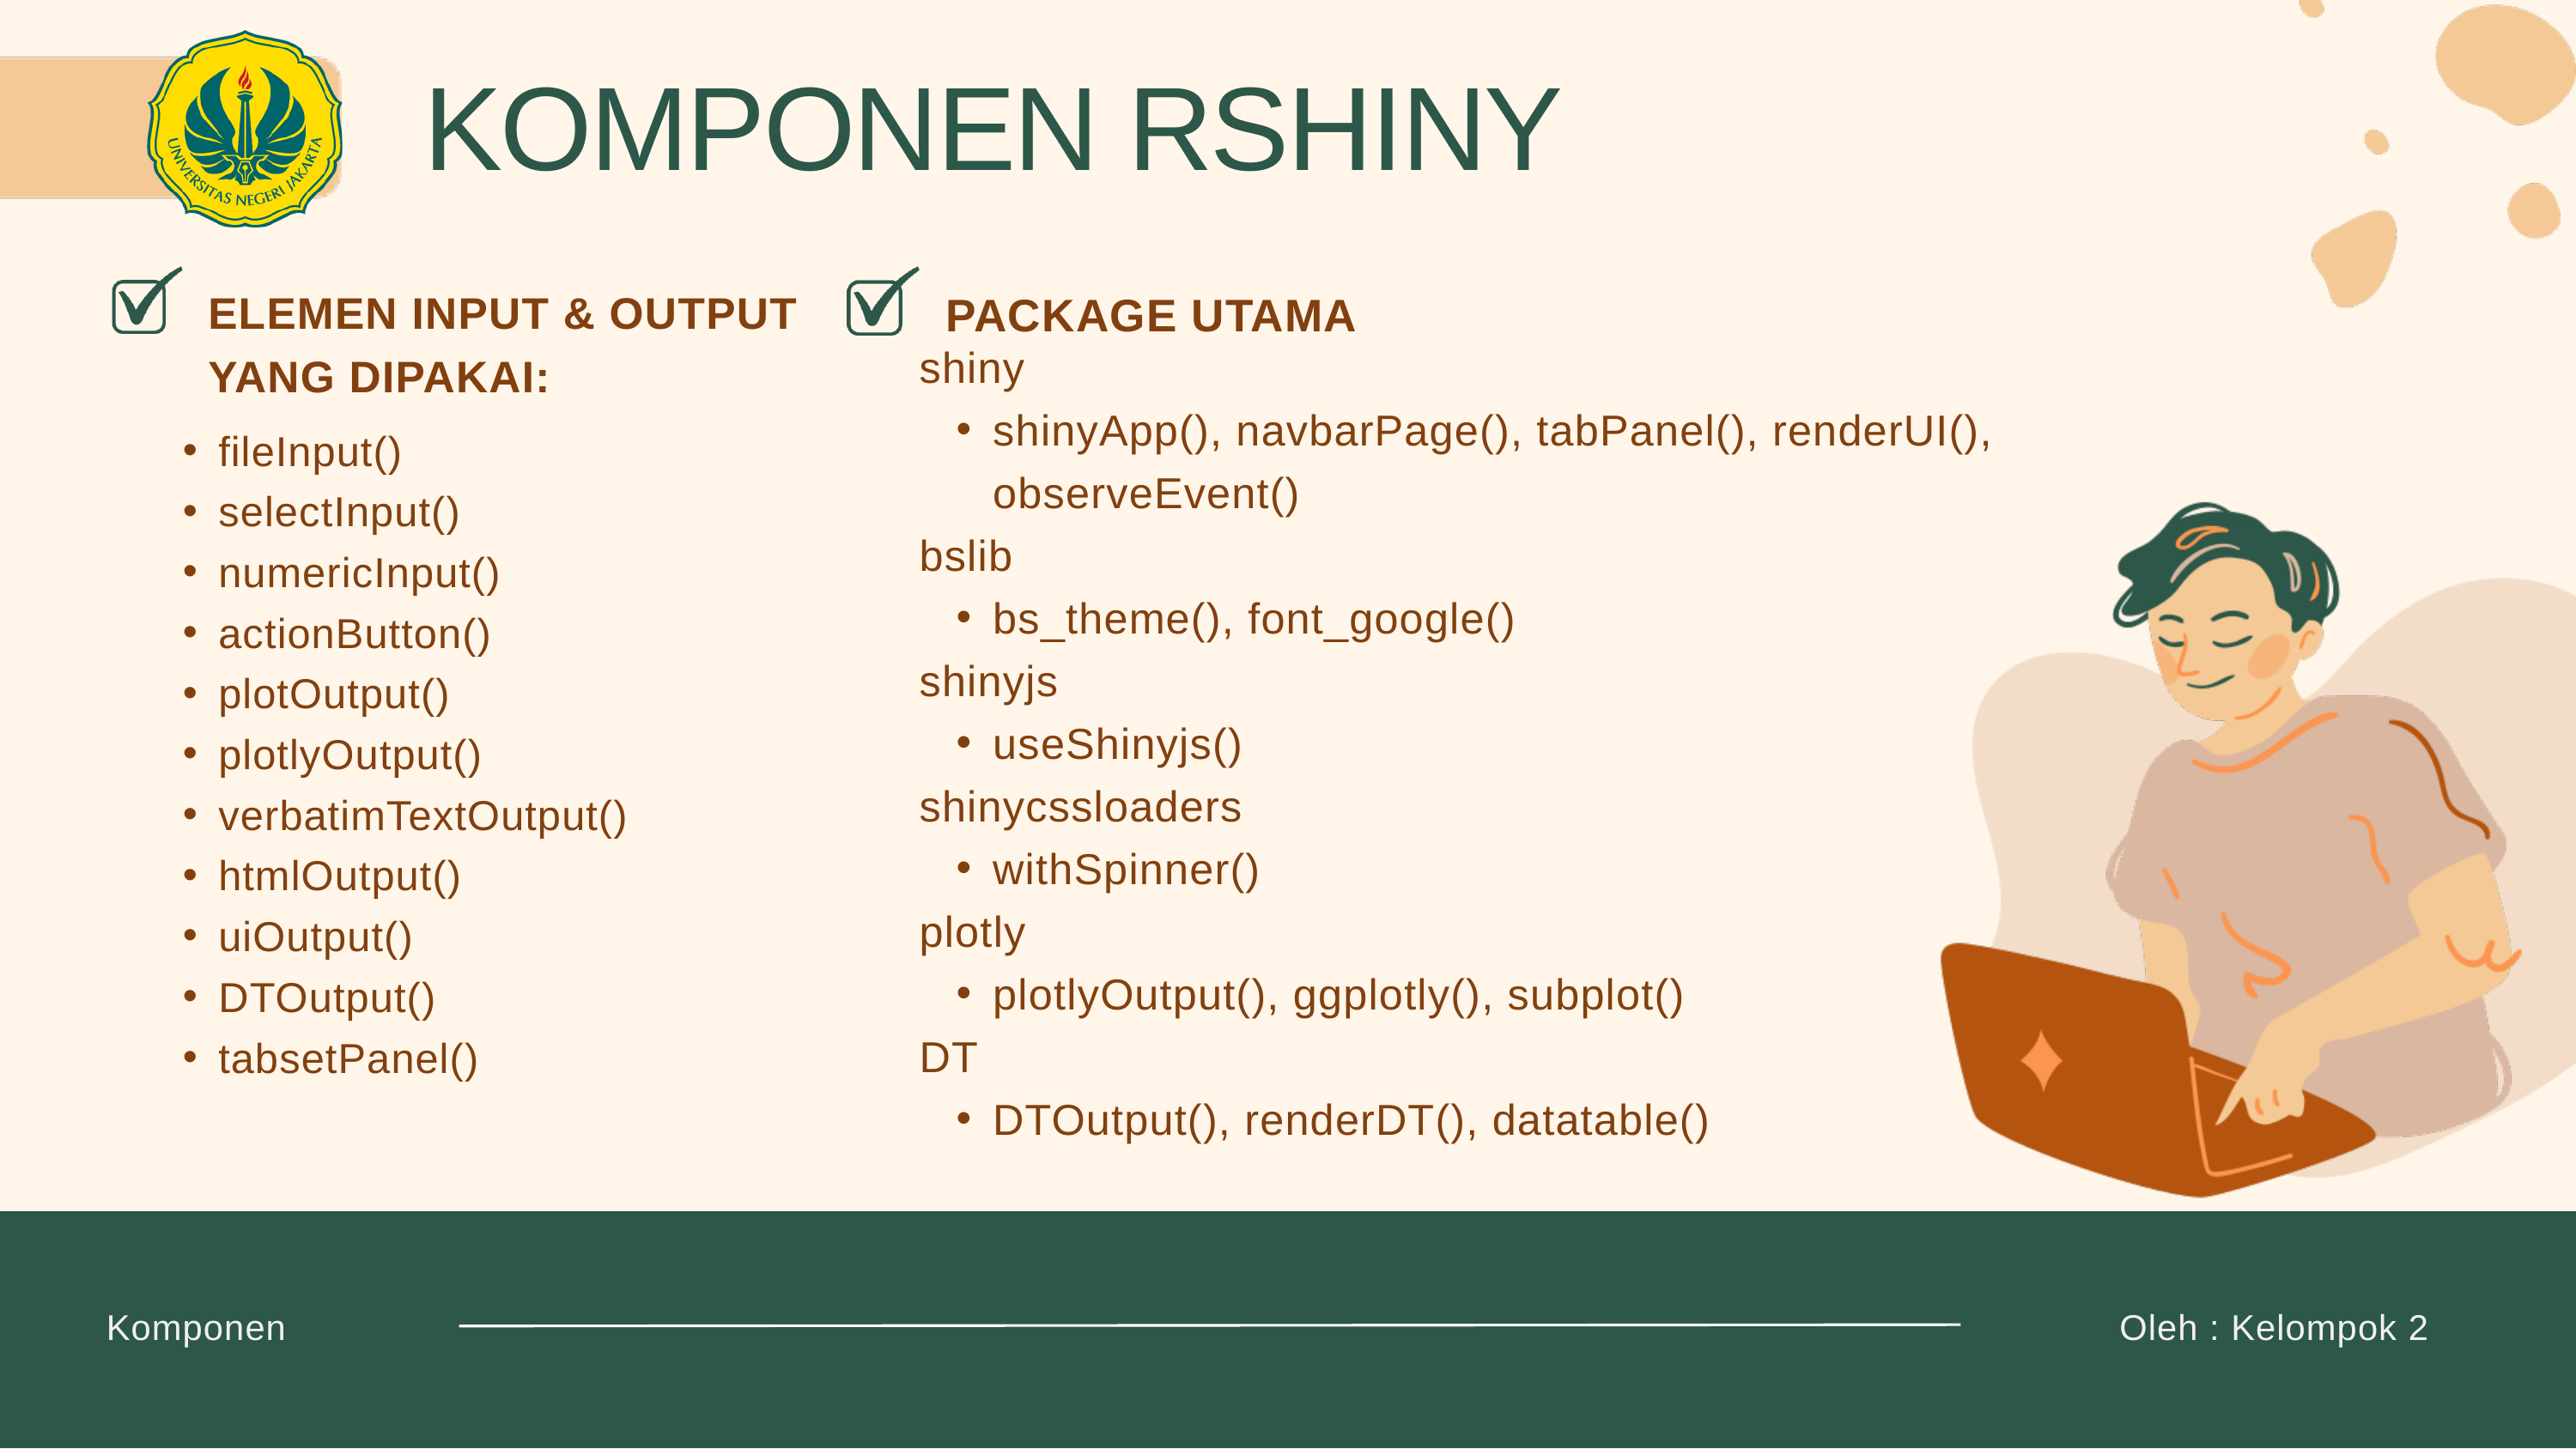

KOMPONEN RSHINY

ELEMEN INPUT & OUTPUT
YANG DIPAKAI:
PACKAGE UTAMA
shiny
shinyApp(), navbarPage(), tabPanel(), renderUI(), observeEvent()
bslib
bs_theme(), font_google()
shinyjs
useShinyjs()
shinycssloaders
withSpinner()
plotly
plotlyOutput(), ggplotly(), subplot()
DT
DTOutput(), renderDT(), datatable()

fileInput()
selectInput()
numericInput()
actionButton()
plotOutput()
plotlyOutput()
verbatimTextOutput()
htmlOutput()
uiOutput()
DTOutput()
tabsetPanel()

Komponen
Oleh : Kelompok 2